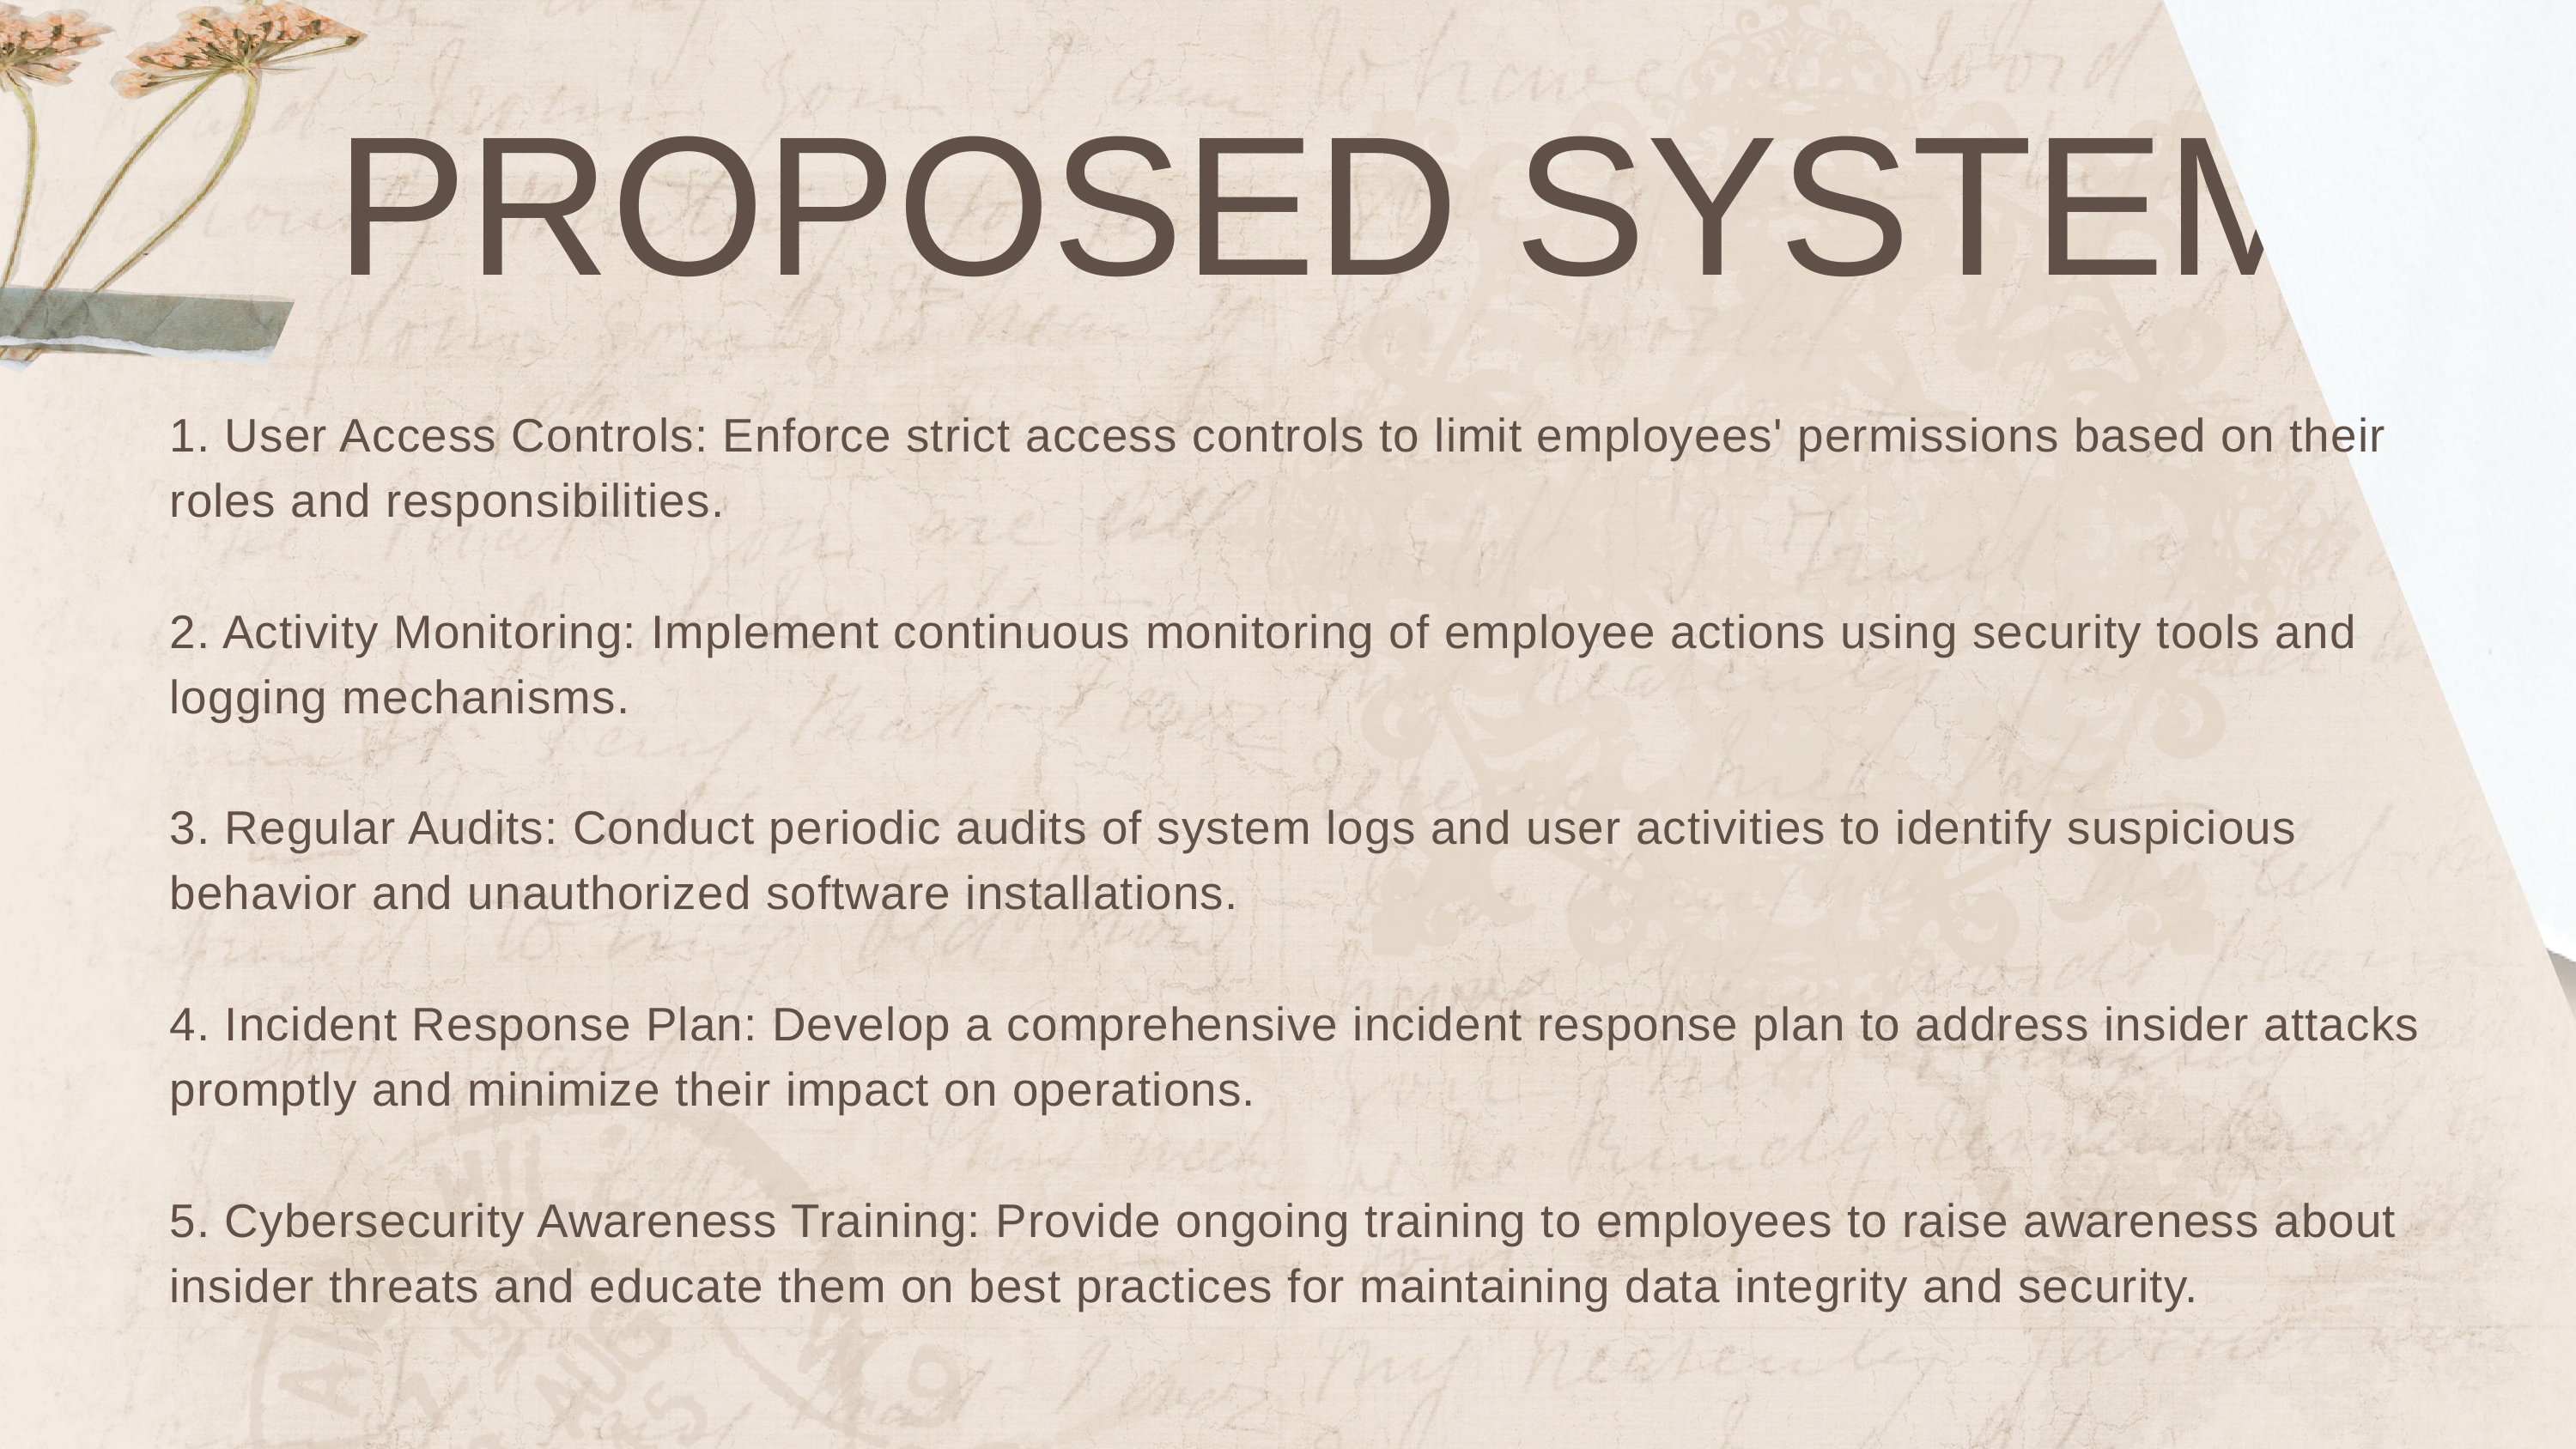

PROPOSED SYSTEM
1. User Access Controls: Enforce strict access controls to limit employees' permissions based on their roles and responsibilities.

2. Activity Monitoring: Implement continuous monitoring of employee actions using security tools and logging mechanisms.

3. Regular Audits: Conduct periodic audits of system logs and user activities to identify suspicious behavior and unauthorized software installations.

4. Incident Response Plan: Develop a comprehensive incident response plan to address insider attacks promptly and minimize their impact on operations.

5. Cybersecurity Awareness Training: Provide ongoing training to employees to raise awareness about insider threats and educate them on best practices for maintaining data integrity and security.